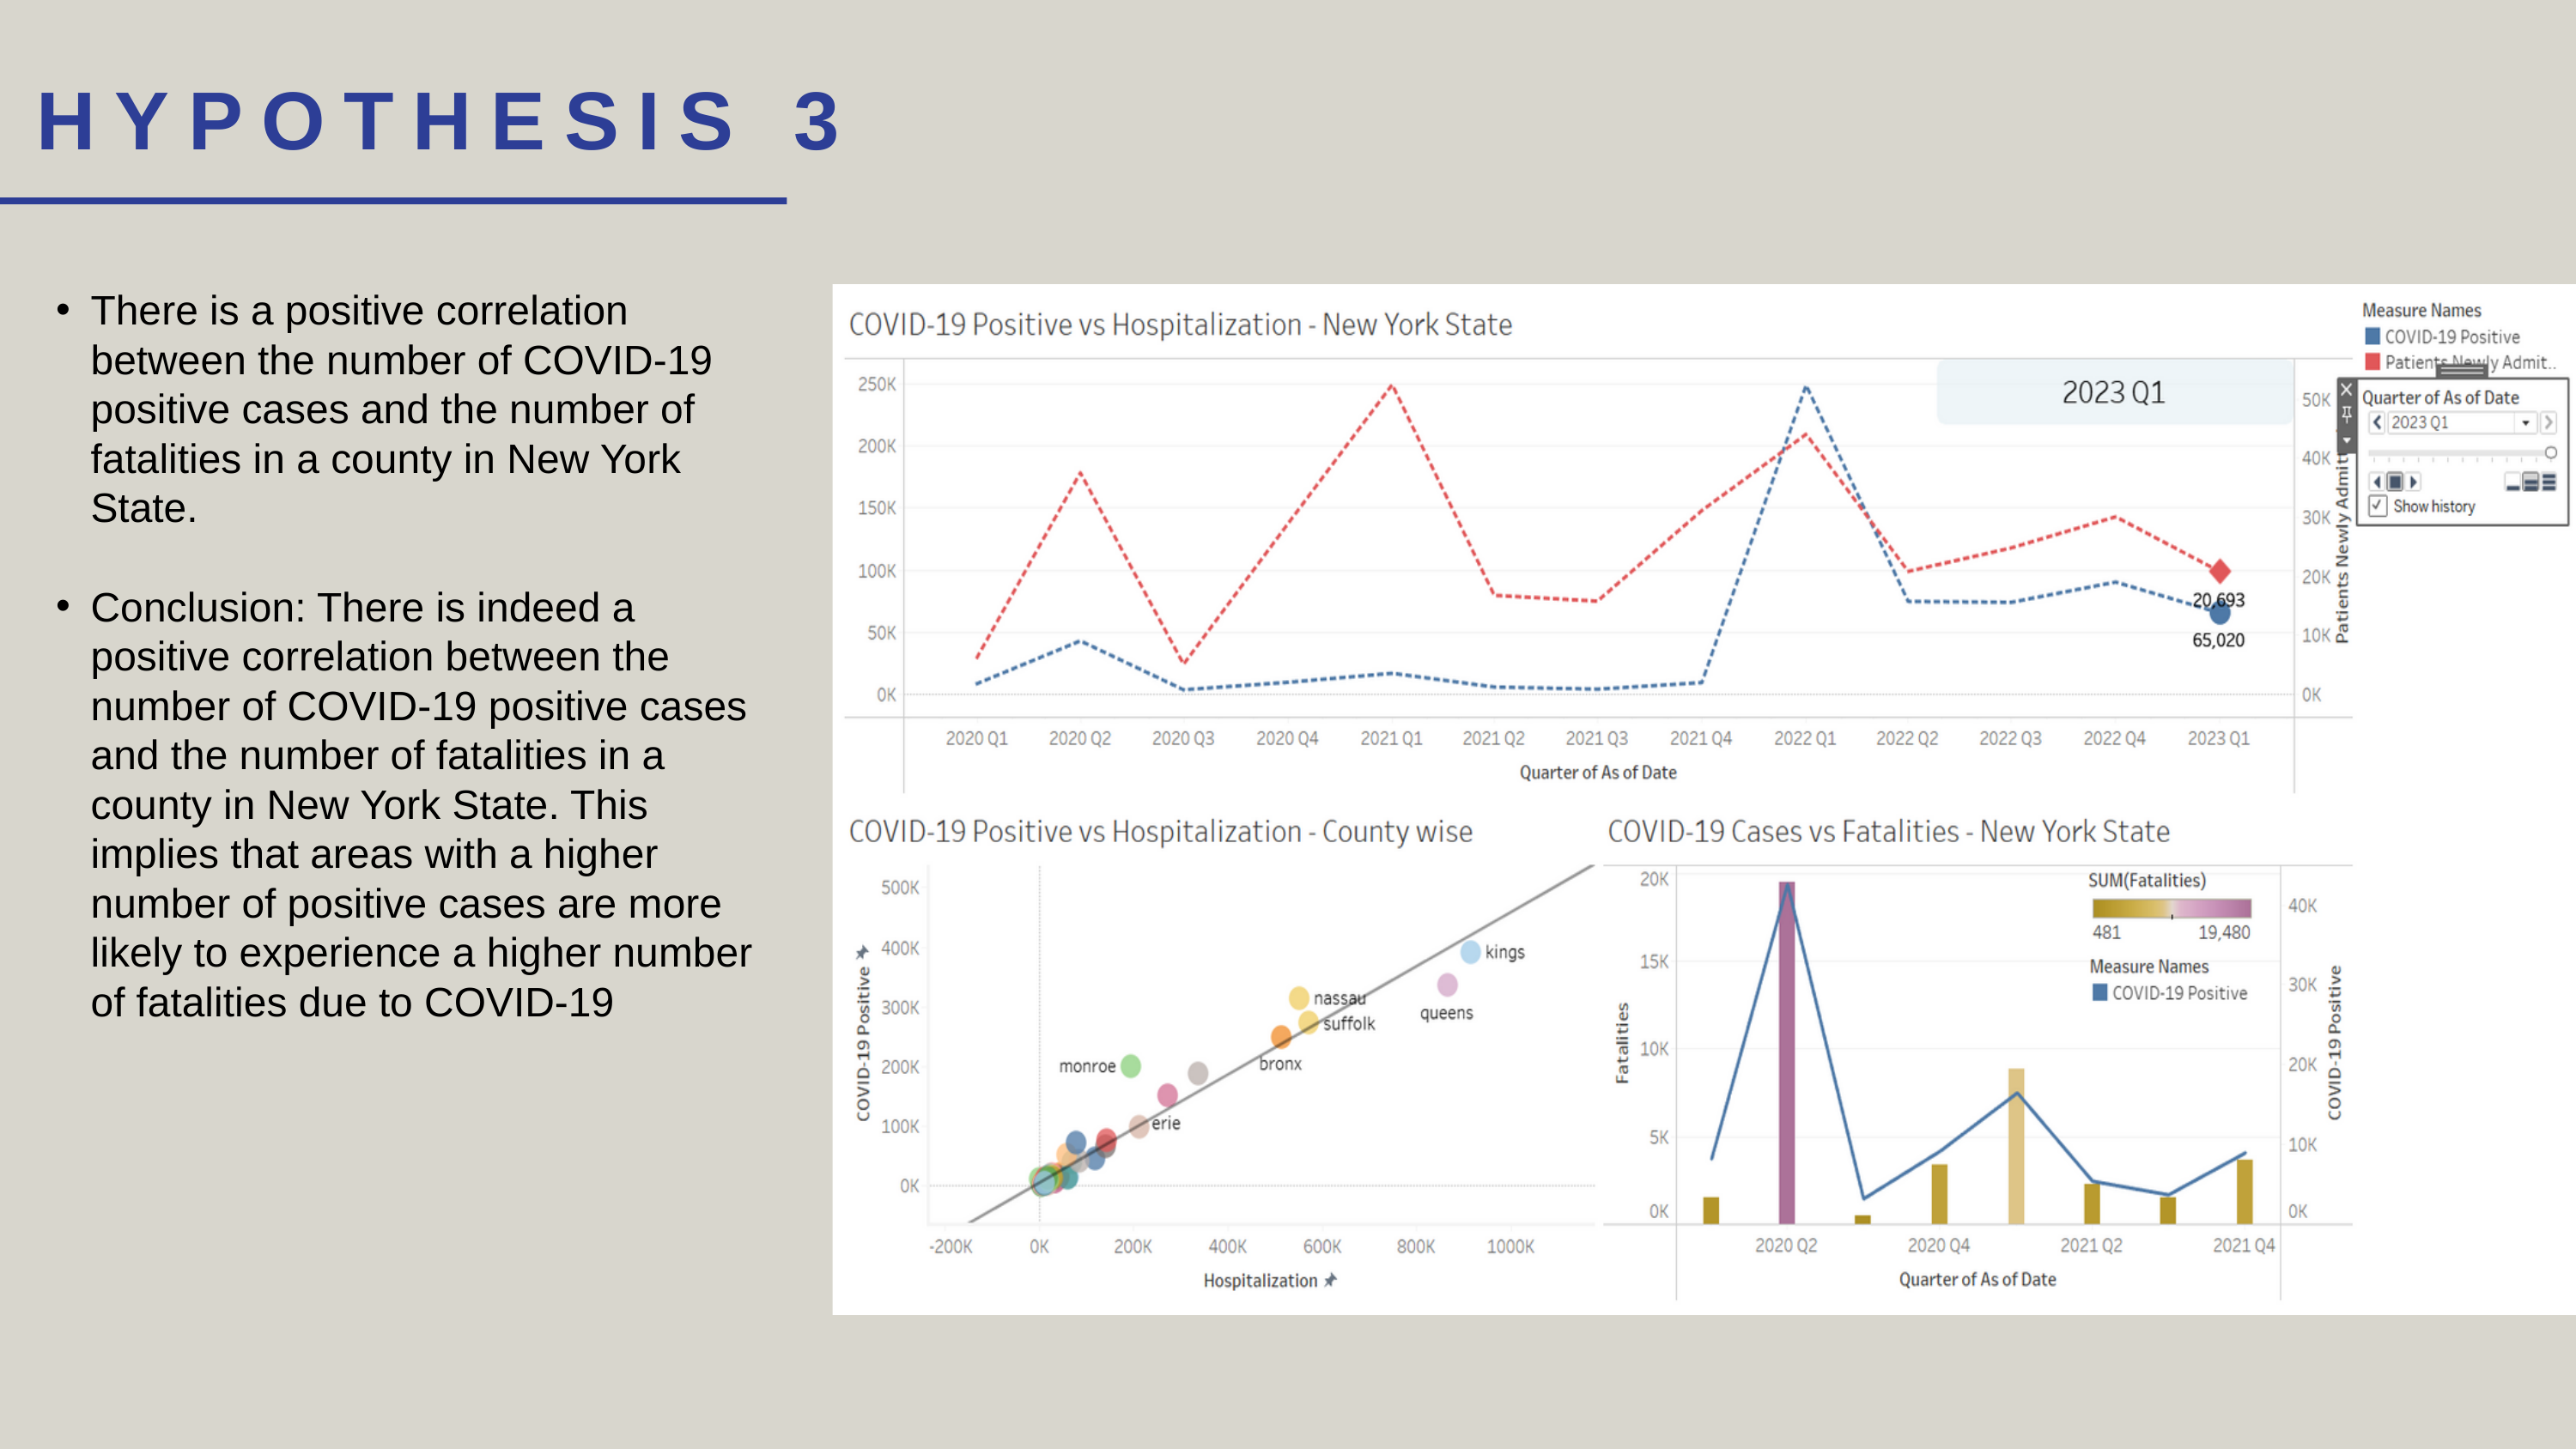

HYPOTHESIS 3

There is a positive correlation between the number of COVID-19 positive cases and the number of fatalities in a county in New York State.

Conclusion: There is indeed a positive correlation between the number of COVID-19 positive cases and the number of fatalities in a county in New York State. This implies that areas with a higher number of positive cases are more likely to experience a higher number of fatalities due to COVID-19